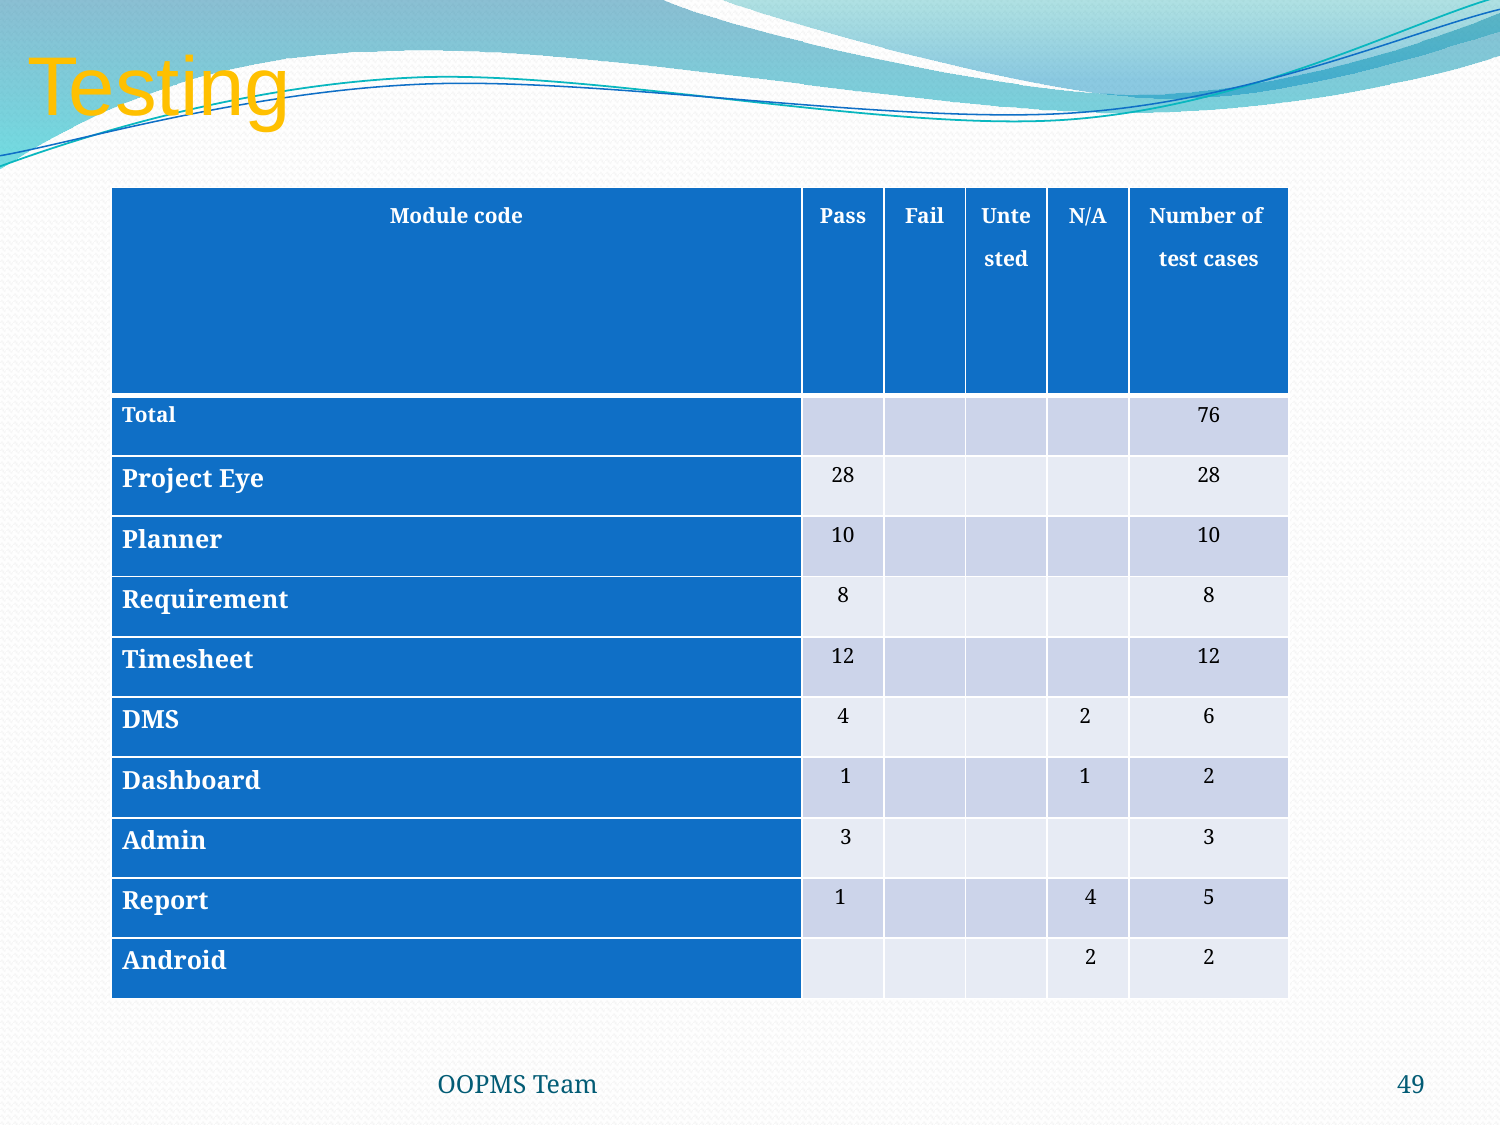

Testing
| Module code | Pass | Fail | Untested | N/A | Number of test cases |
| --- | --- | --- | --- | --- | --- |
| Total |  |  |  |  | 76 |
| Project Eye | 28 |  |  |  | 28 |
| Planner | 10 |  |  |  | 10 |
| Requirement | 8 |  |  |  | 8 |
| Timesheet | 12 |  |  |  | 12 |
| DMS | 4 |  |  | 2 | 6 |
| Dashboard | 1 |  |  | 1 | 2 |
| Admin | 3 |  |  |  | 3 |
| Report | 1 |  |  | 4 | 5 |
| Android |  |  |  | 2 | 2 |
OOPMS Team
49